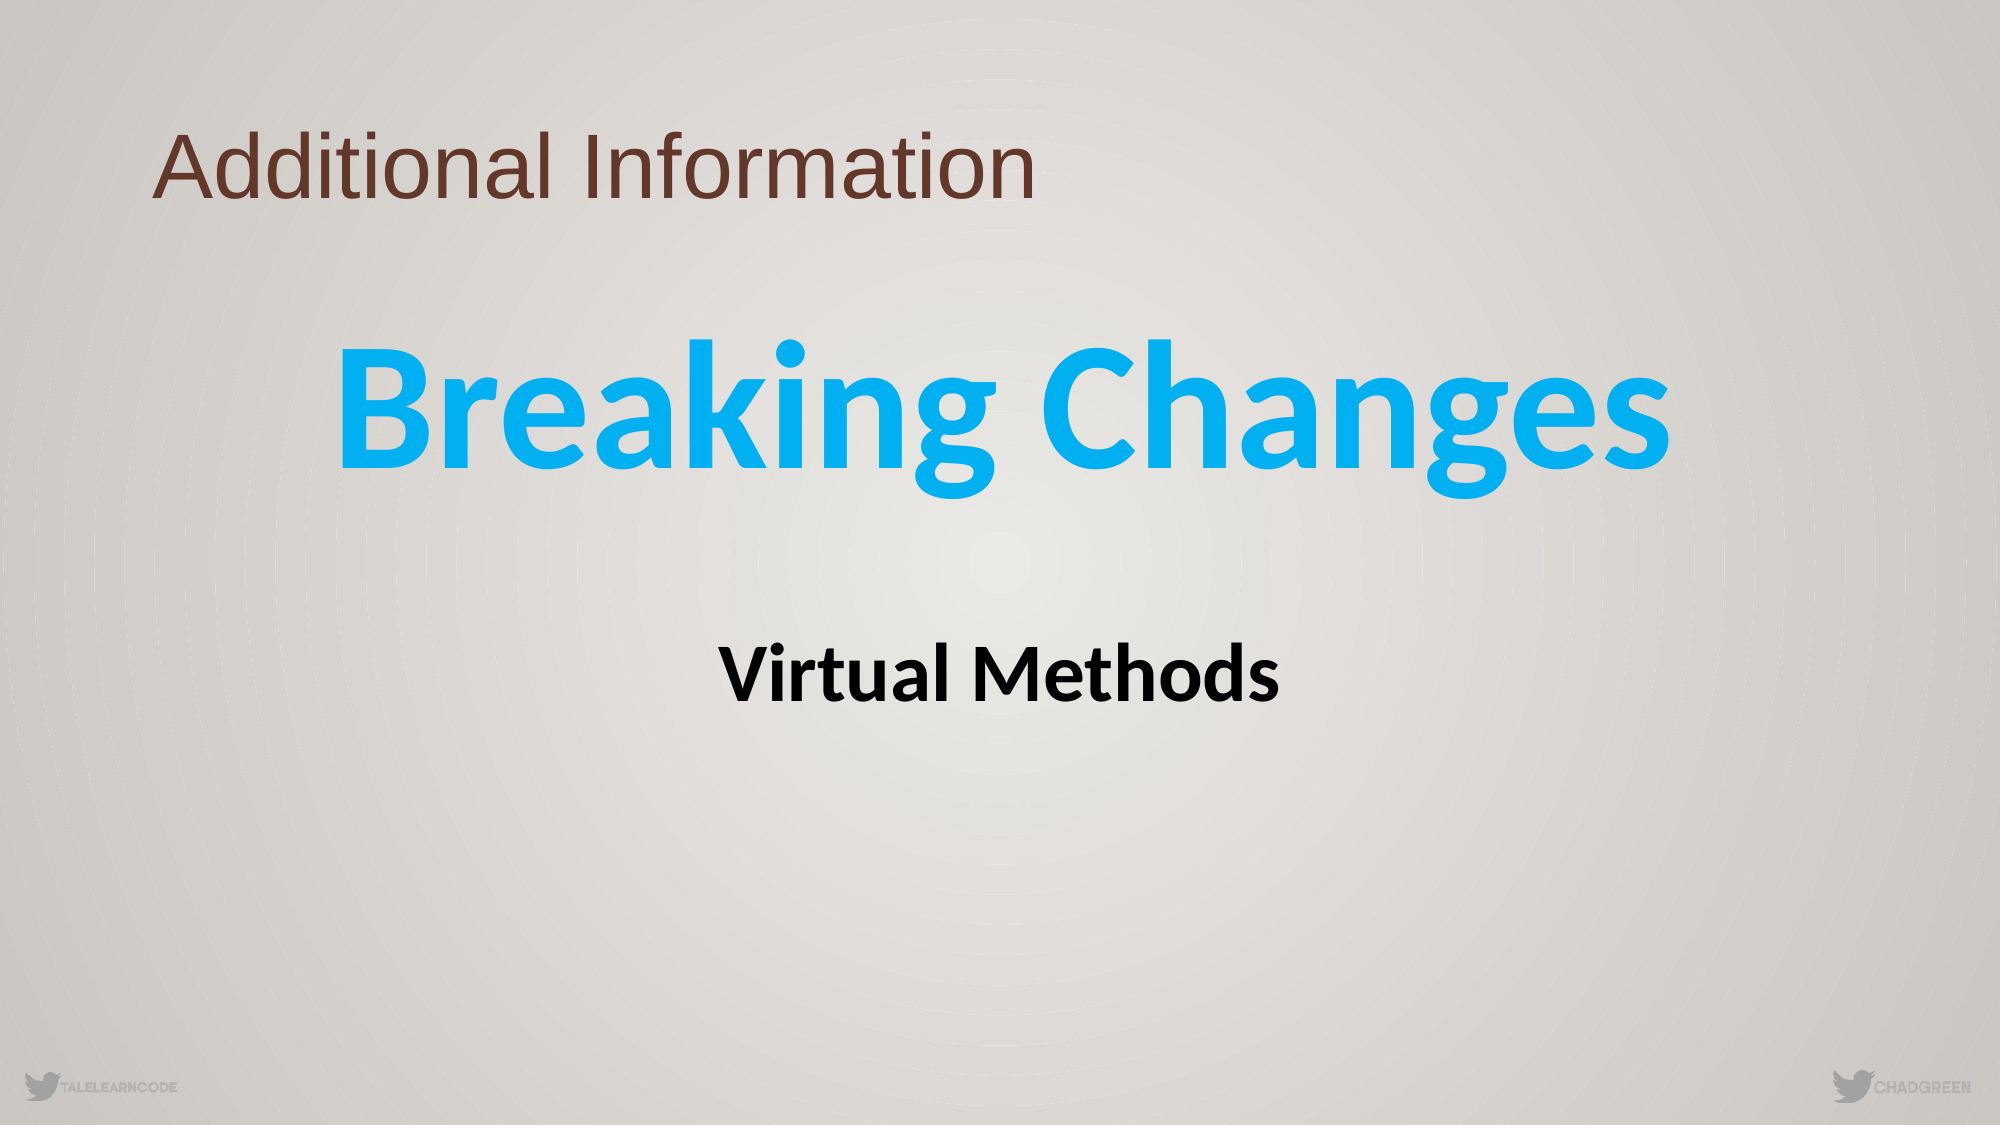

# Additional Information
Breaking Changes
Virtual Methods